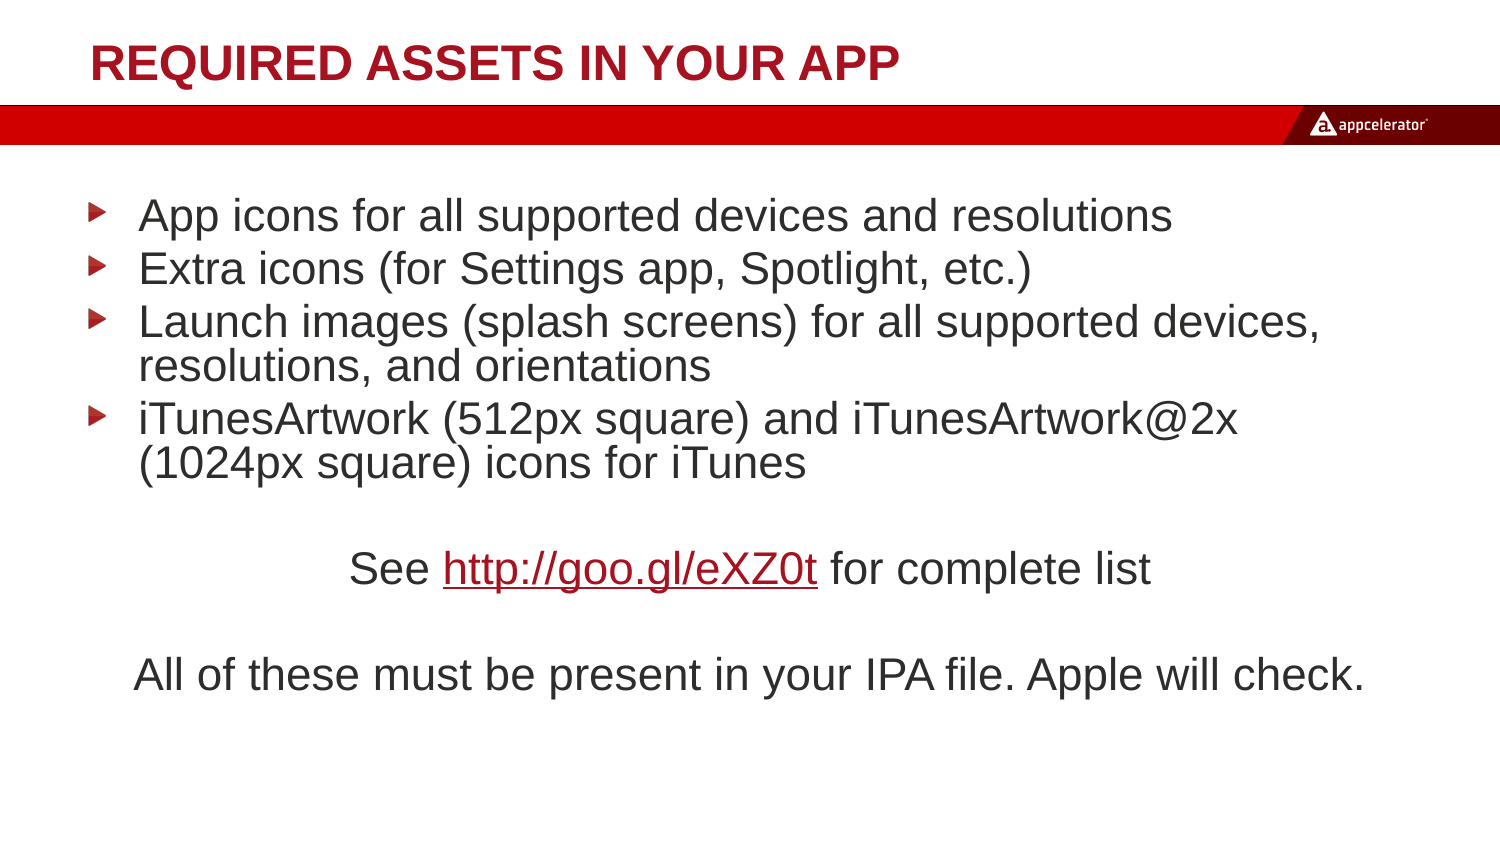

# Required Assets in your App
App icons for all supported devices and resolutions
Extra icons (for Settings app, Spotlight, etc.)
Launch images (splash screens) for all supported devices, resolutions, and orientations
iTunesArtwork (512px square) and iTunesArtwork@2x (1024px square) icons for iTunes

See http://goo.gl/eXZ0t for complete list

All of these must be present in your IPA file. Apple will check.